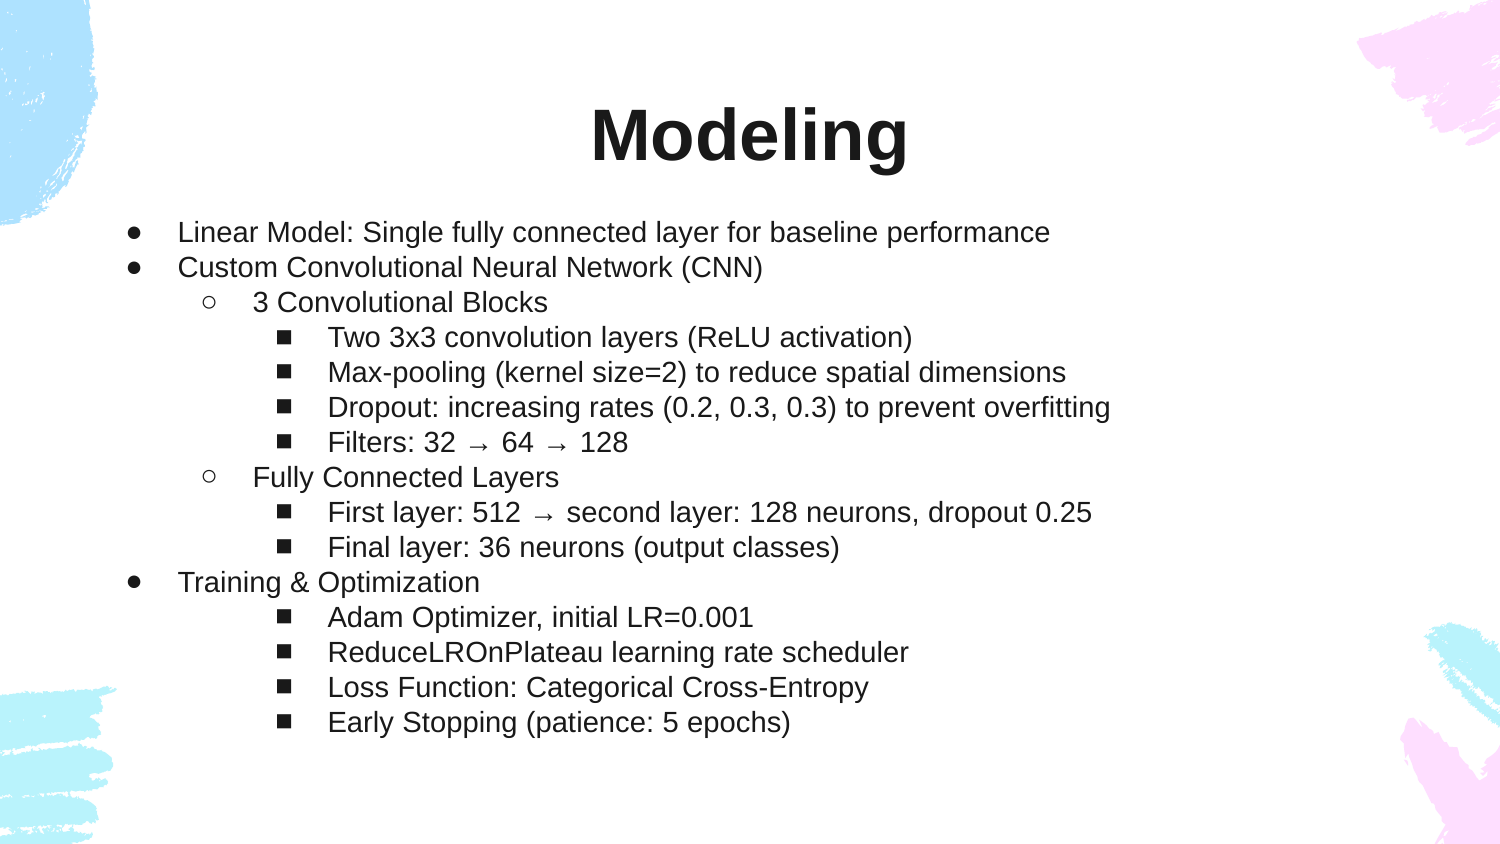

# Modeling
Linear Model: Single fully connected layer for baseline performance
Custom Convolutional Neural Network (CNN)
3 Convolutional Blocks
Two 3x3 convolution layers (ReLU activation)
Max-pooling (kernel size=2) to reduce spatial dimensions
Dropout: increasing rates (0.2, 0.3, 0.3) to prevent overfitting
Filters: 32 → 64 → 128
Fully Connected Layers
First layer: 512 → second layer: 128 neurons, dropout 0.25
Final layer: 36 neurons (output classes)
Training & Optimization
Adam Optimizer, initial LR=0.001
ReduceLROnPlateau learning rate scheduler
Loss Function: Categorical Cross-Entropy
Early Stopping (patience: 5 epochs)